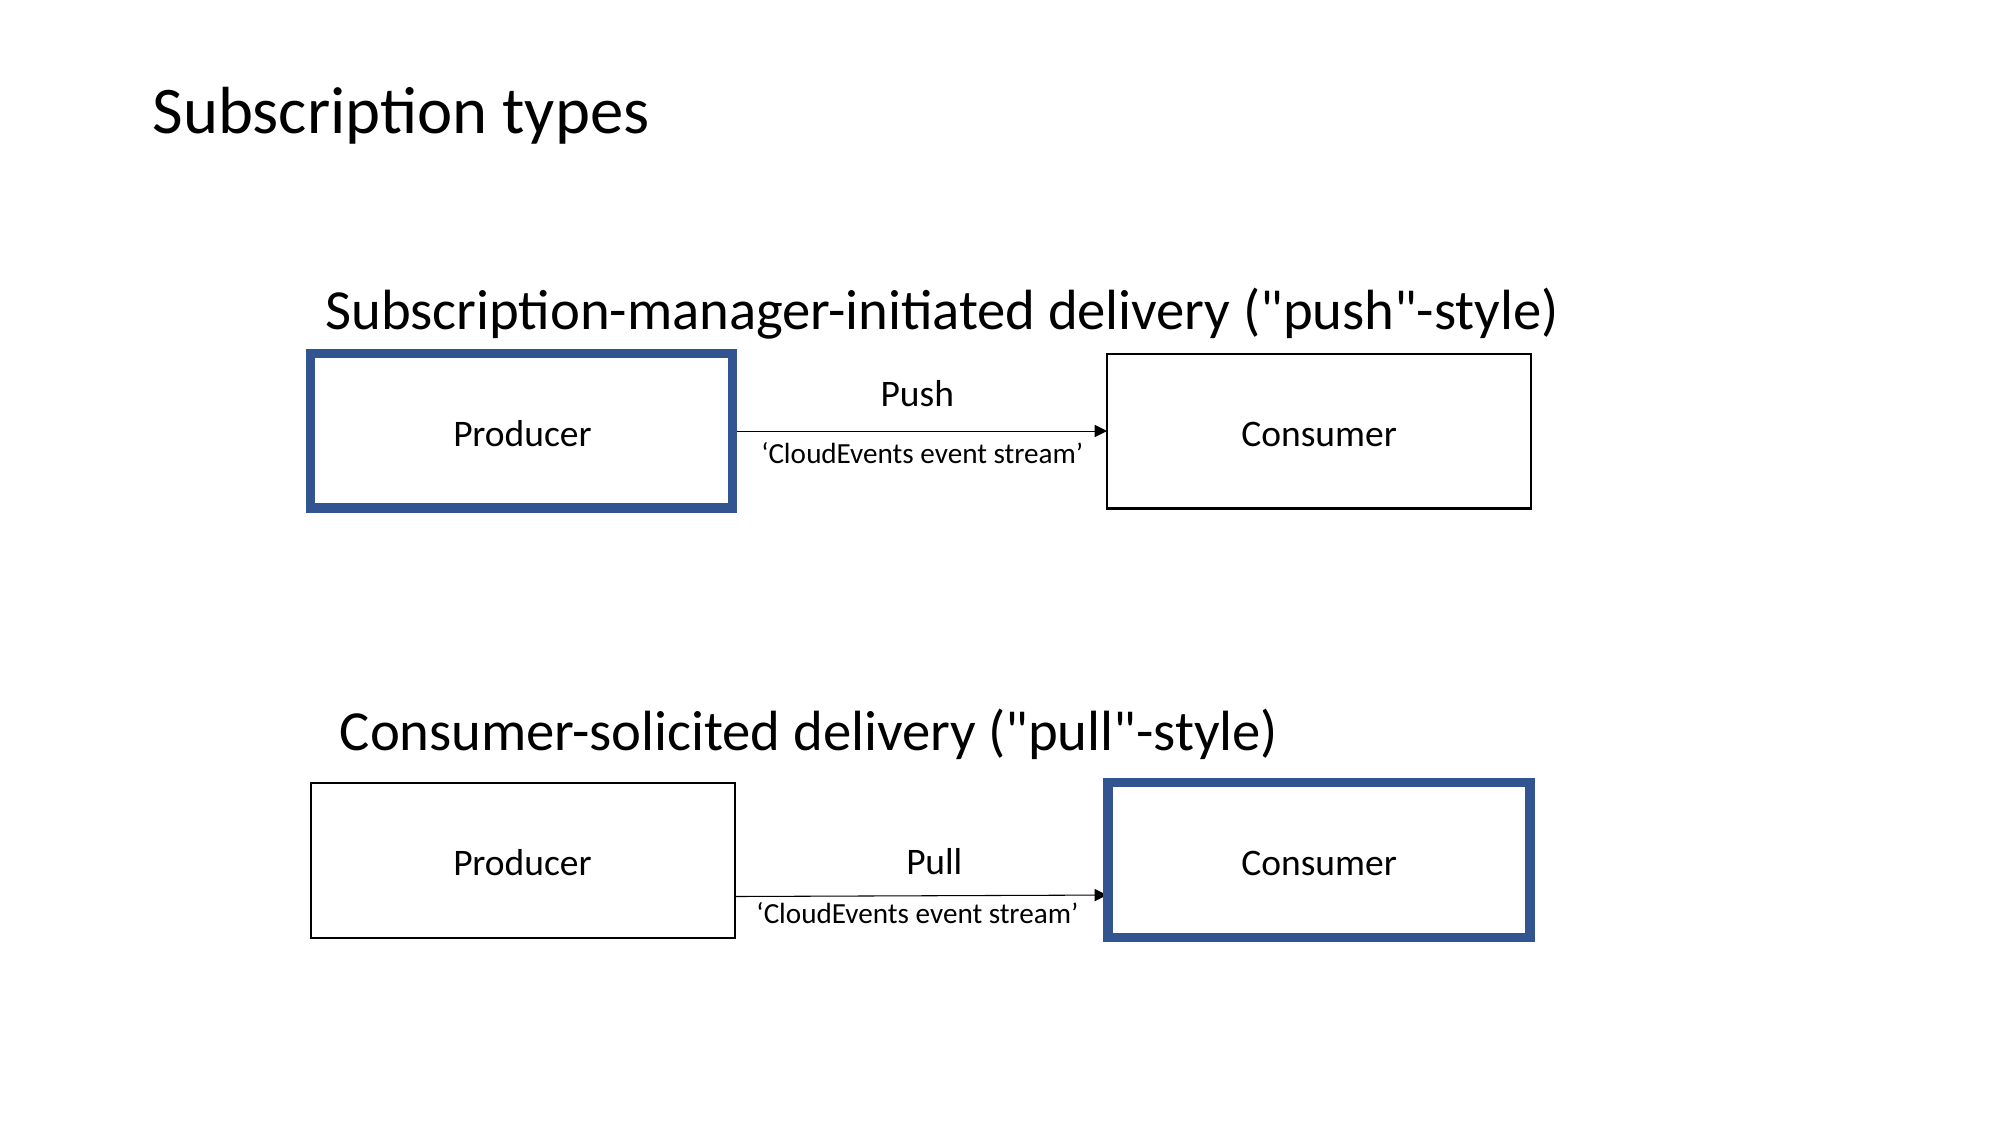

# Subscription types
Subscription-manager-initiated delivery ("push"-style)
Producer
Consumer
Push
‘CloudEvents event stream’

Consumer-solicited delivery ("pull"-style)
Producer
Consumer
Pull
‘CloudEvents event stream’